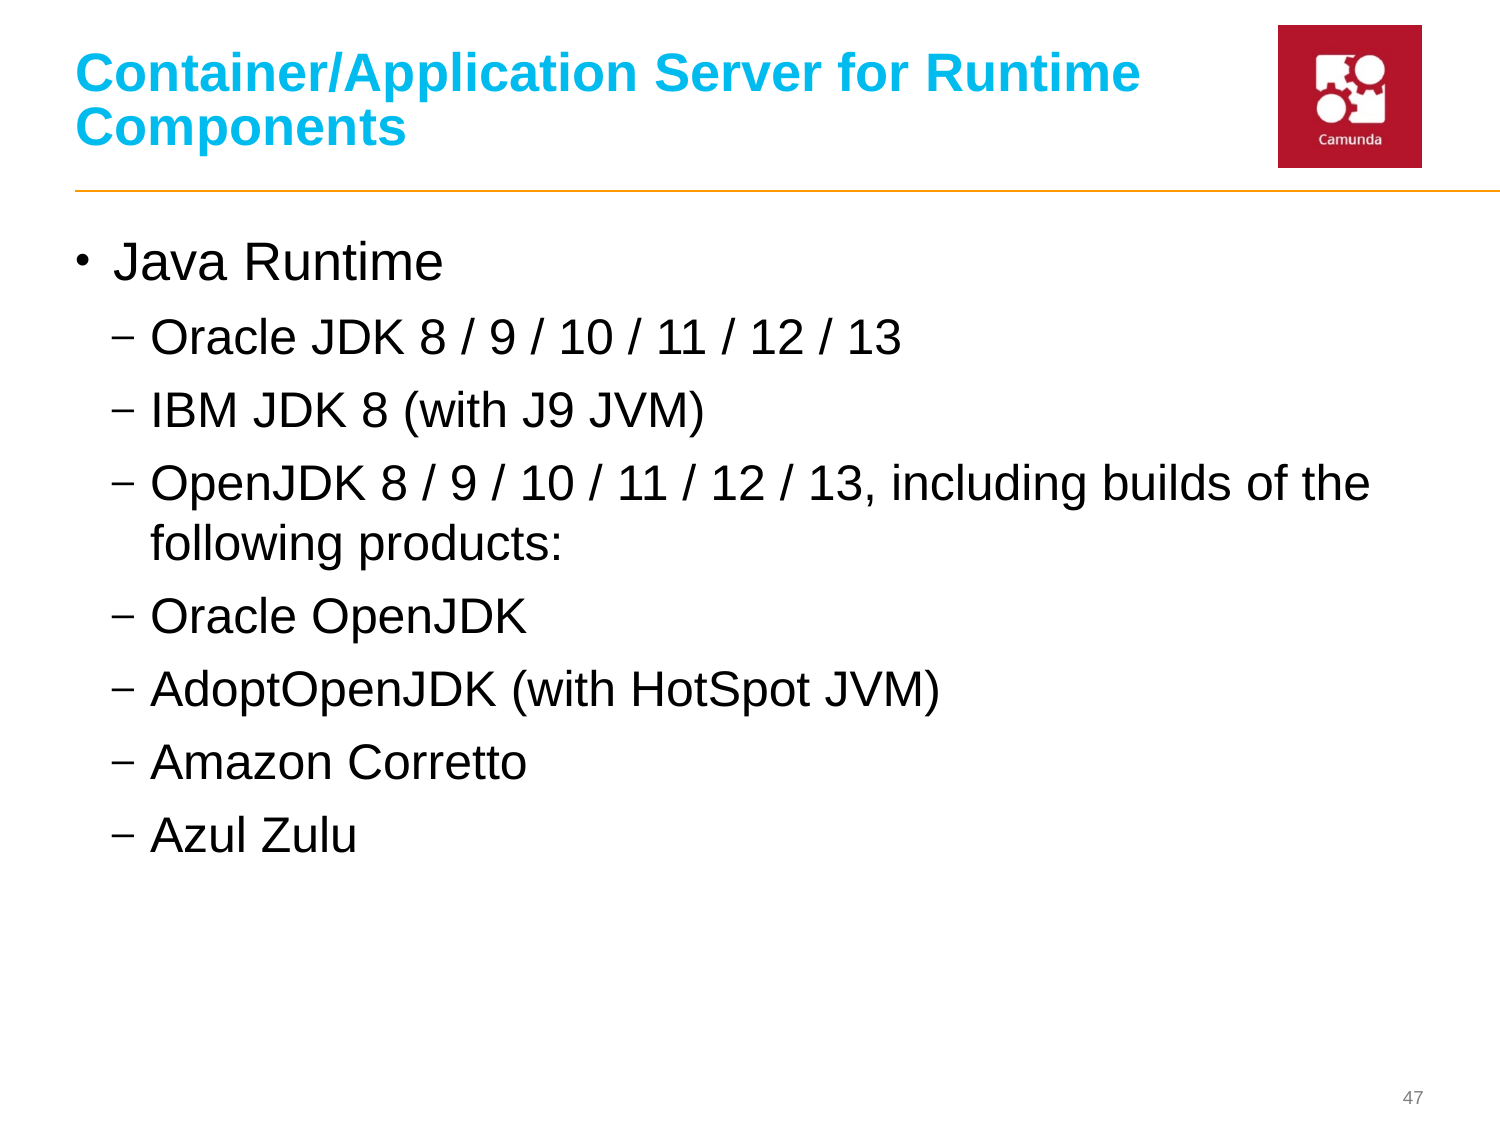

# Container/Application Server for Runtime Components
Java Runtime
Oracle JDK 8 / 9 / 10 / 11 / 12 / 13
IBM JDK 8 (with J9 JVM)
OpenJDK 8 / 9 / 10 / 11 / 12 / 13, including builds of the following products:
Oracle OpenJDK
AdoptOpenJDK (with HotSpot JVM)
Amazon Corretto
Azul Zulu